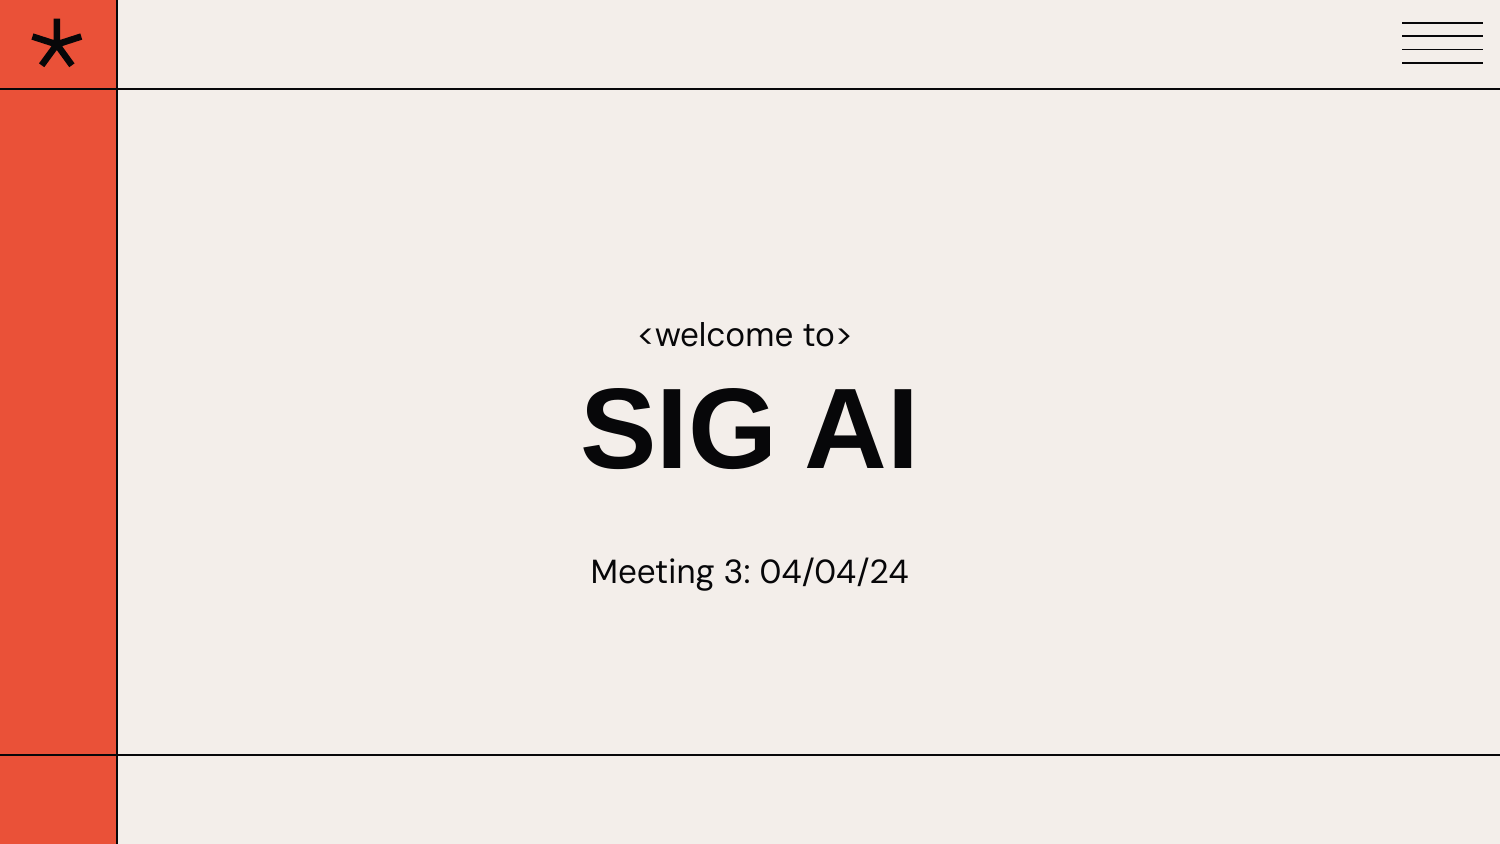

# SIG AI
<welcome to>
Meeting 3: 04/04/24